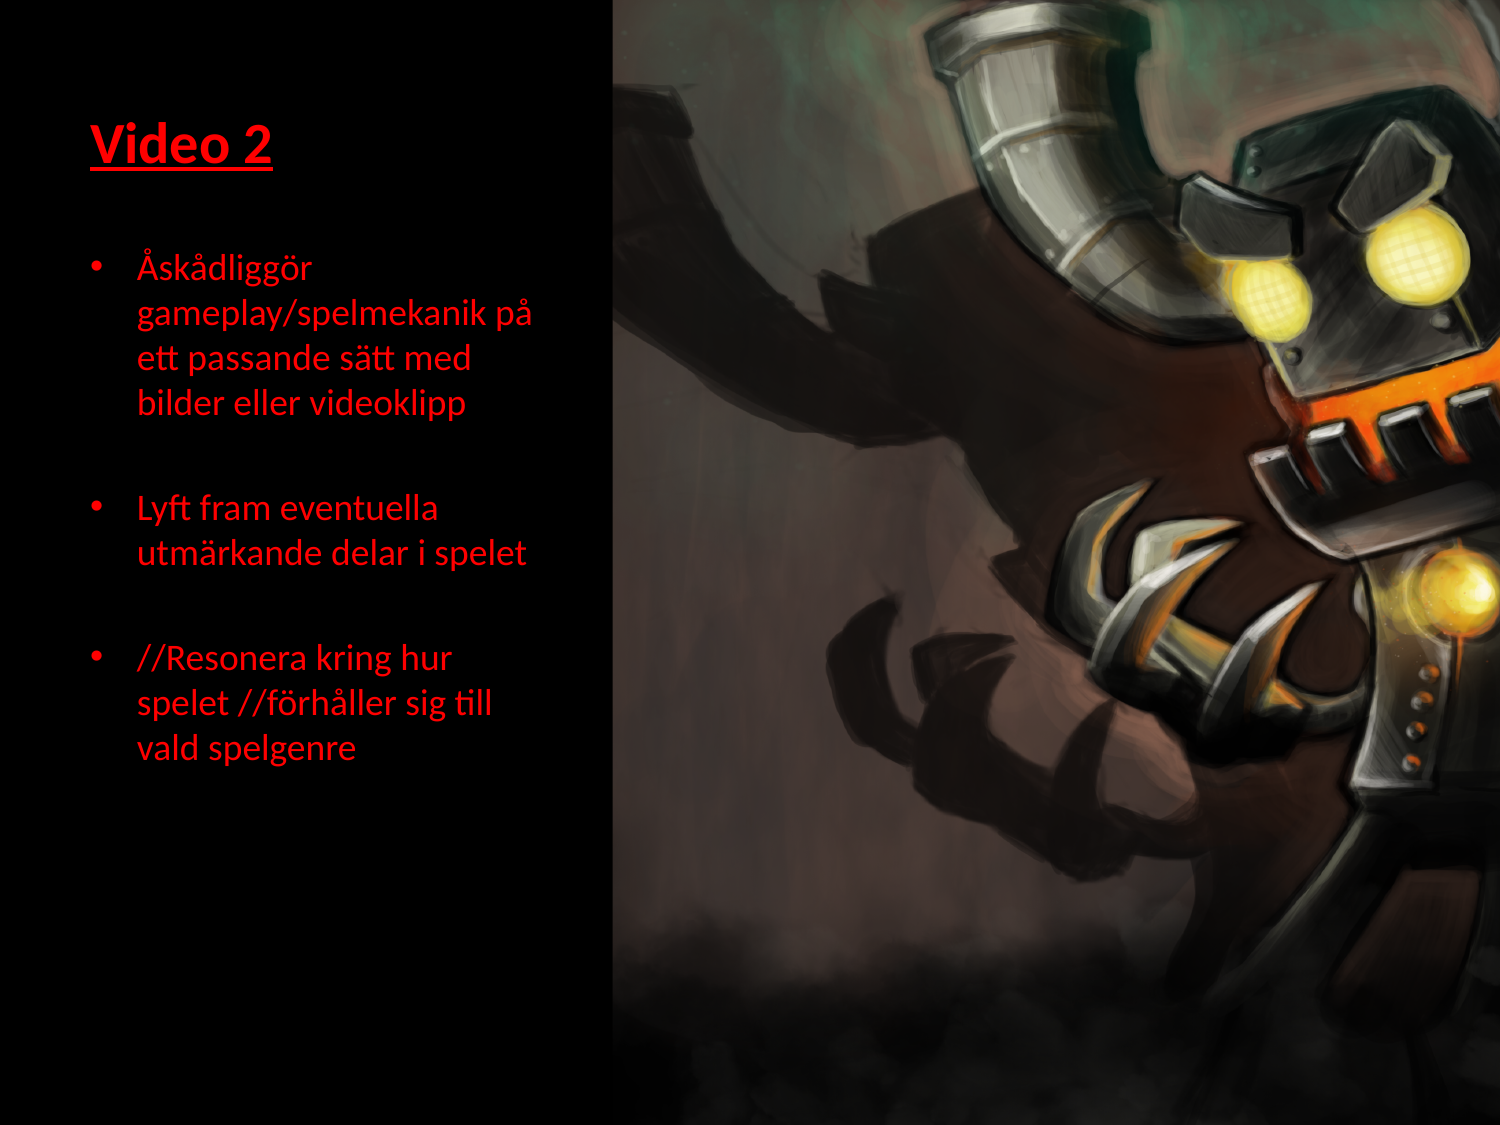

# Video 2

Åskådliggör gameplay/spelmekanik på ett passande sätt med bilder eller videoklipp

Lyft fram eventuella utmärkande delar i spelet

//Resonera kring hur spelet //förhåller sig till vald spelgenre